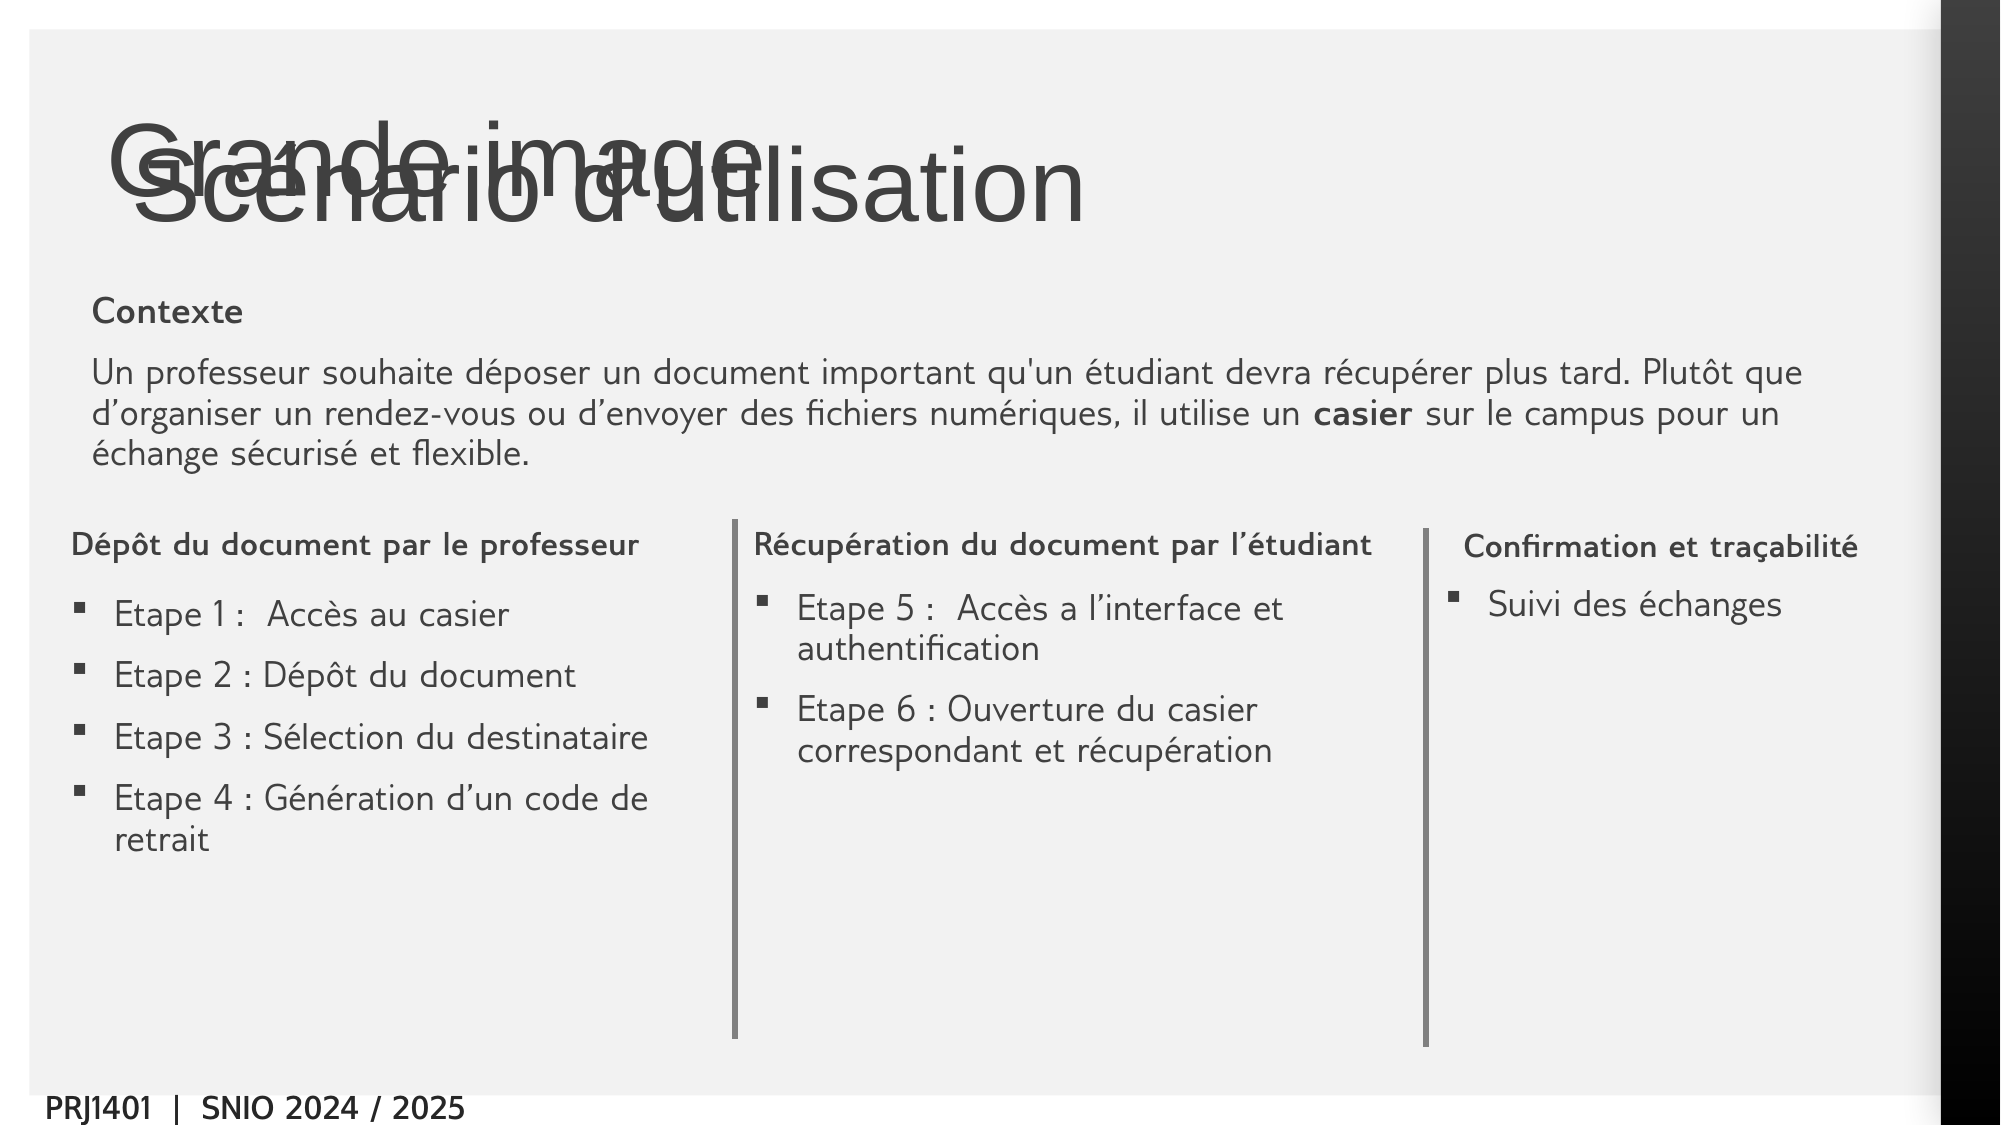

# Grande image
Scénario d’utilisation
Contexte
Un professeur souhaite déposer un document important qu'un étudiant devra récupérer plus tard. Plutôt que d’organiser un rendez-vous ou d’envoyer des fichiers numériques, il utilise un casier sur le campus pour un échange sécurisé et flexible.

Récupération du document par l’étudiant
Dépôt du document par le professeur
Confirmation et traçabilité
Suivi des échanges
Etape 5 :  Accès a l’interface et authentification
Etape 6 : Ouverture du casier correspondant et récupération
Etape 1 :  Accès au casier
Etape 2 : Dépôt du document
Etape 3 : Sélection du destinataire
Etape 4 : Génération d’un code de retrait
PRJ1401  |  SNIO 2024 / 2025